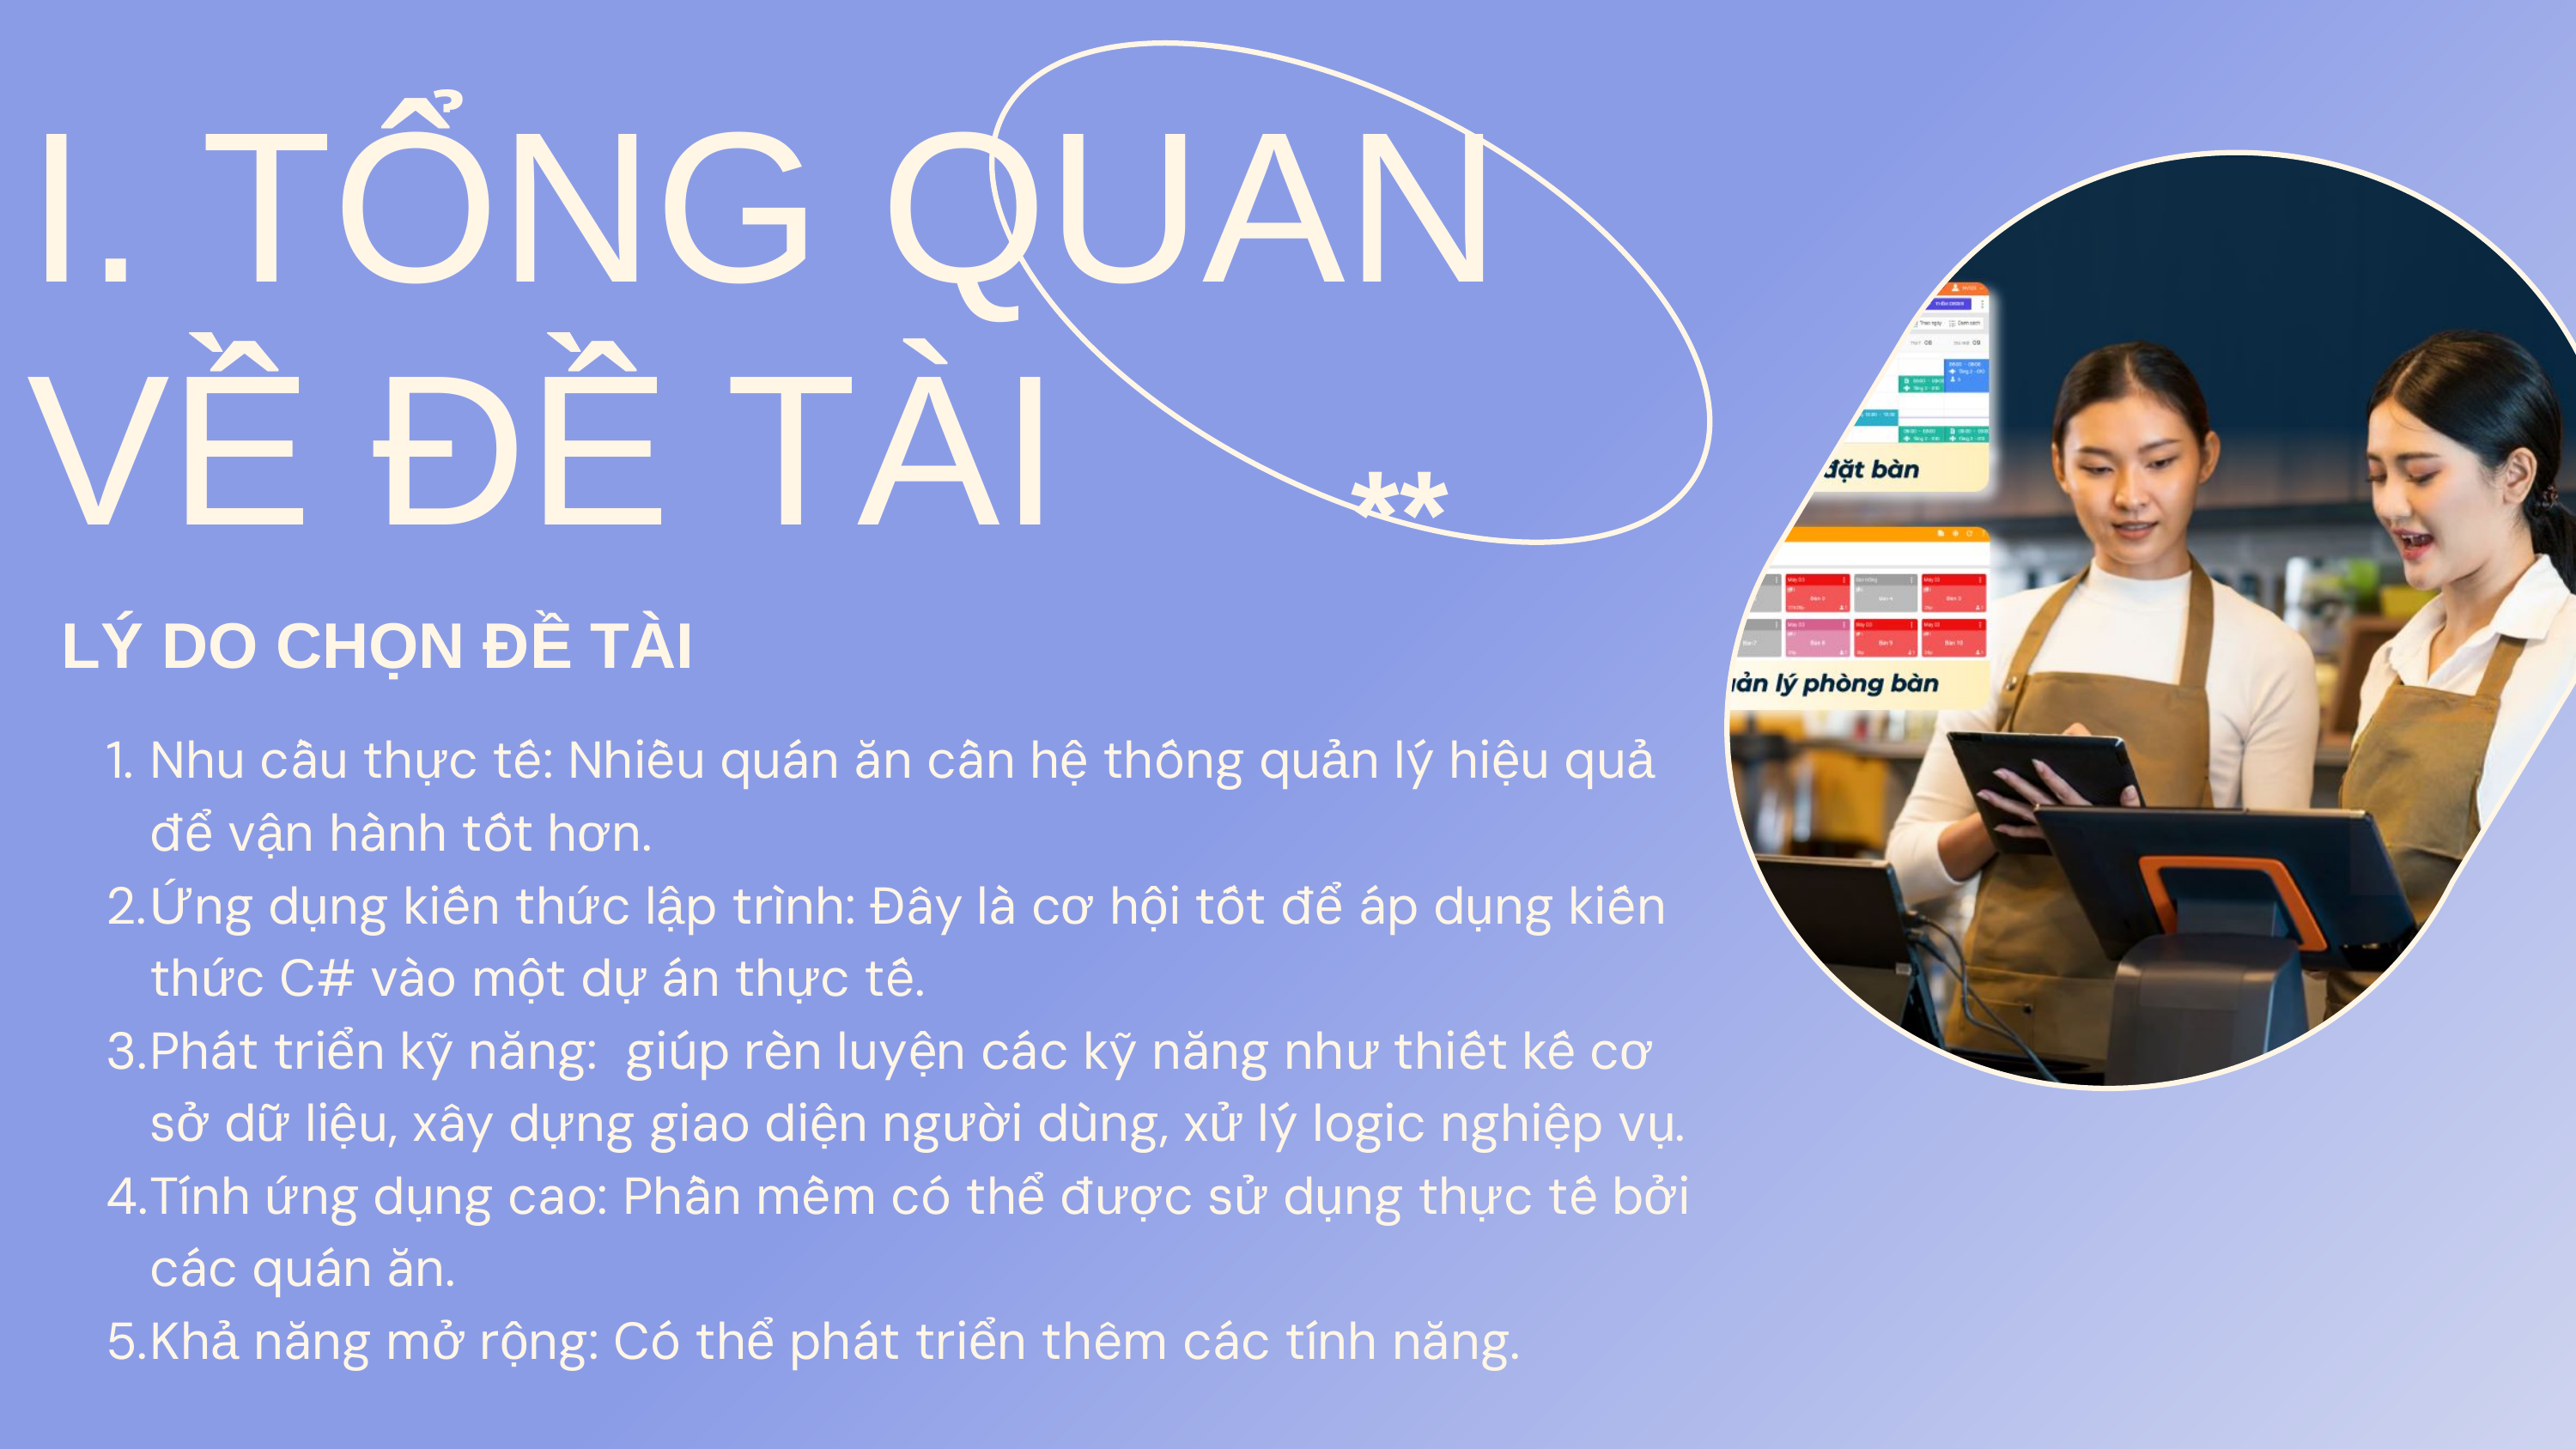

I. TỔNG QUAN VỀ ĐỀ TÀI

**
LÝ DO CHỌN ĐỀ TÀI
Nhu cầu thực tế: Nhiều quán ăn cần hệ thống quản lý hiệu quả để vận hành tốt hơn.
Ứng dụng kiến thức lập trình: Đây là cơ hội tốt để áp dụng kiến thức C# vào một dự án thực tế.
Phát triển kỹ năng:  giúp rèn luyện các kỹ năng như thiết kế cơ sở dữ liệu, xây dựng giao diện người dùng, xử lý logic nghiệp vụ.
Tính ứng dụng cao: Phần mềm có thể được sử dụng thực tế bởi các quán ăn.
Khả năng mở rộng: Có thể phát triển thêm các tính năng.